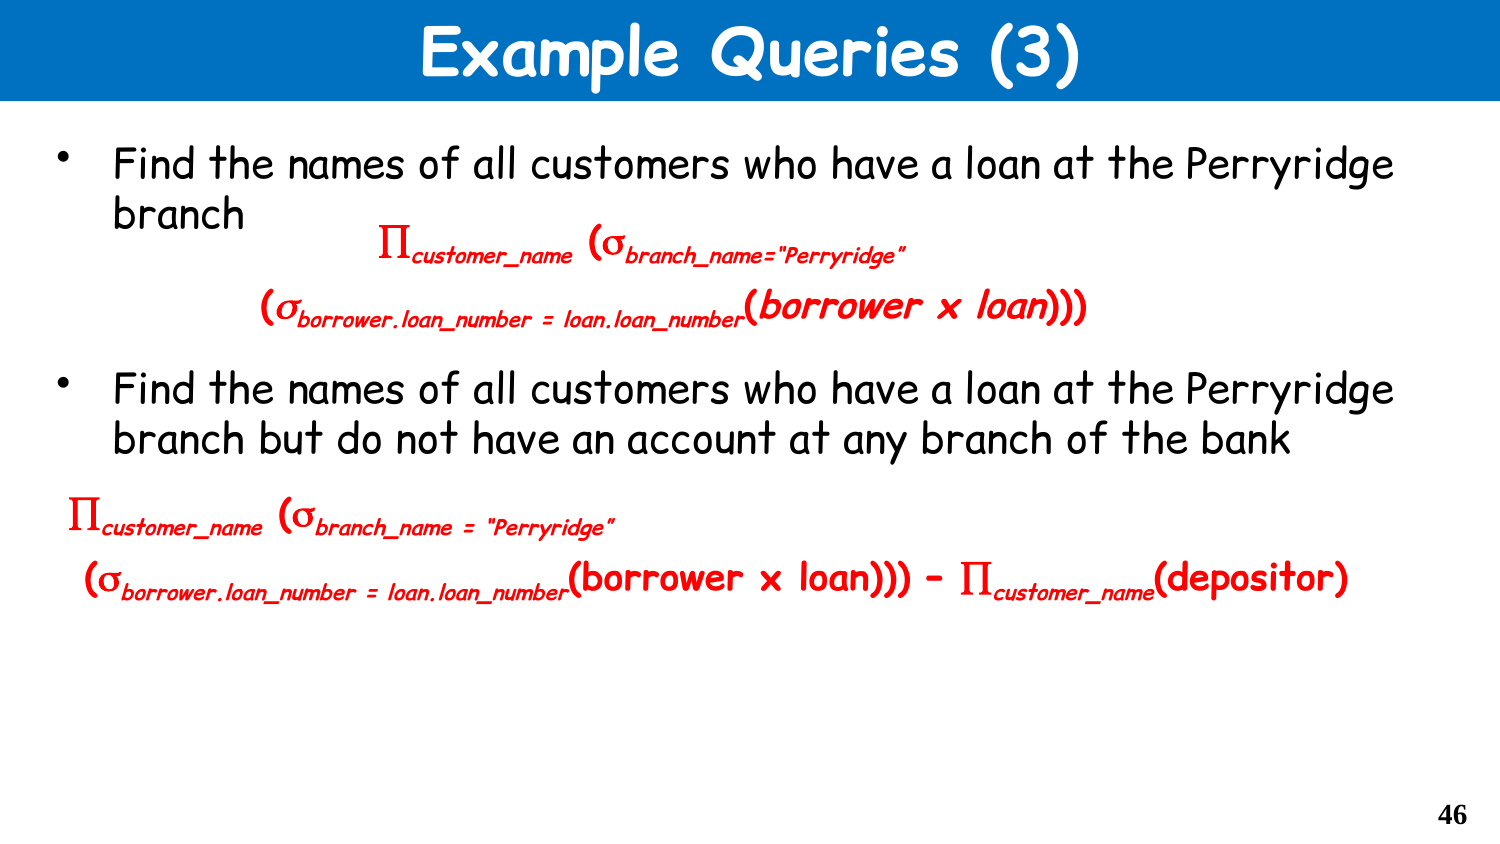

# Example Queries (3)
Find the names of all customers who have a loan at the Perryridge branch

Find the names of all customers who have a loan at the Perryridge branch but do not have an account at any branch of the bank

∏customer_name (σbranch_name=“Perryridge”
    (σborrower.loan_number = loan.loan_number(borrower x loan)))
∏customer_name (σbranch_name = “Perryridge”
 (σborrower.loan_number = loan.loan_number(borrower x loan))) – ∏customer_name(depositor)